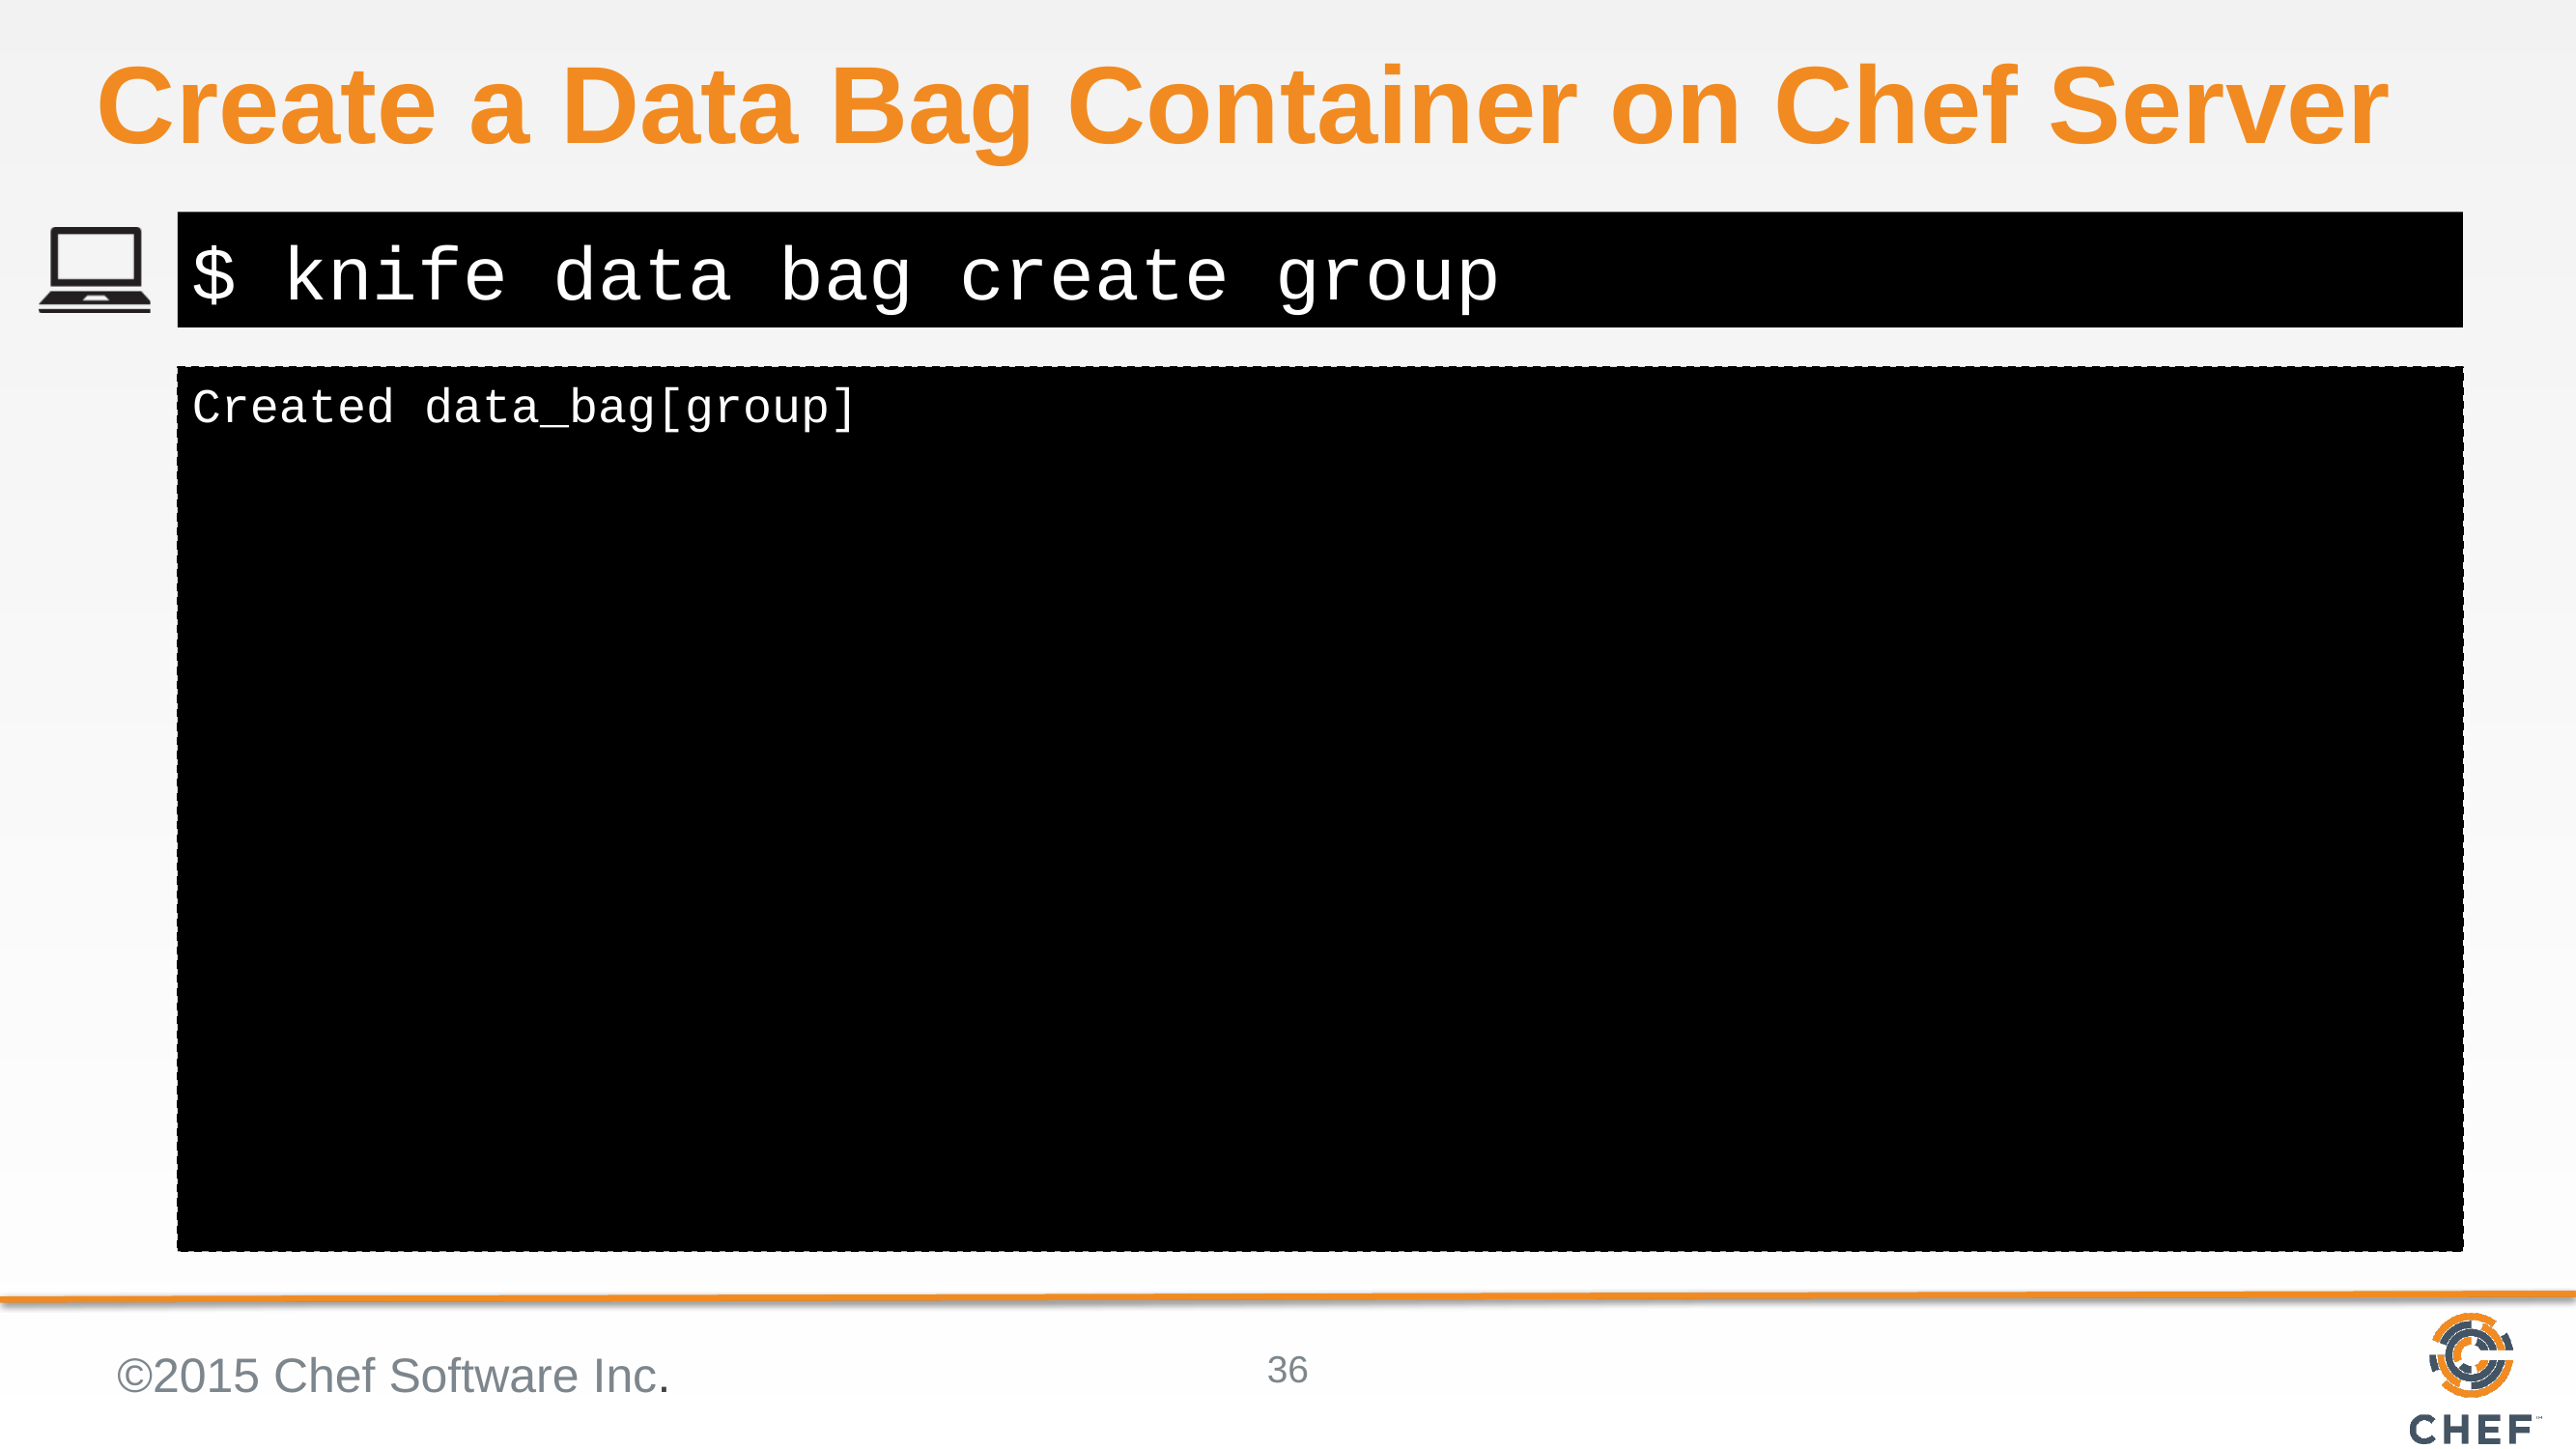

# Create a Data Bag Container on Chef Server
$ knife data bag create group
Created data_bag[group]
©2015 Chef Software Inc.
36